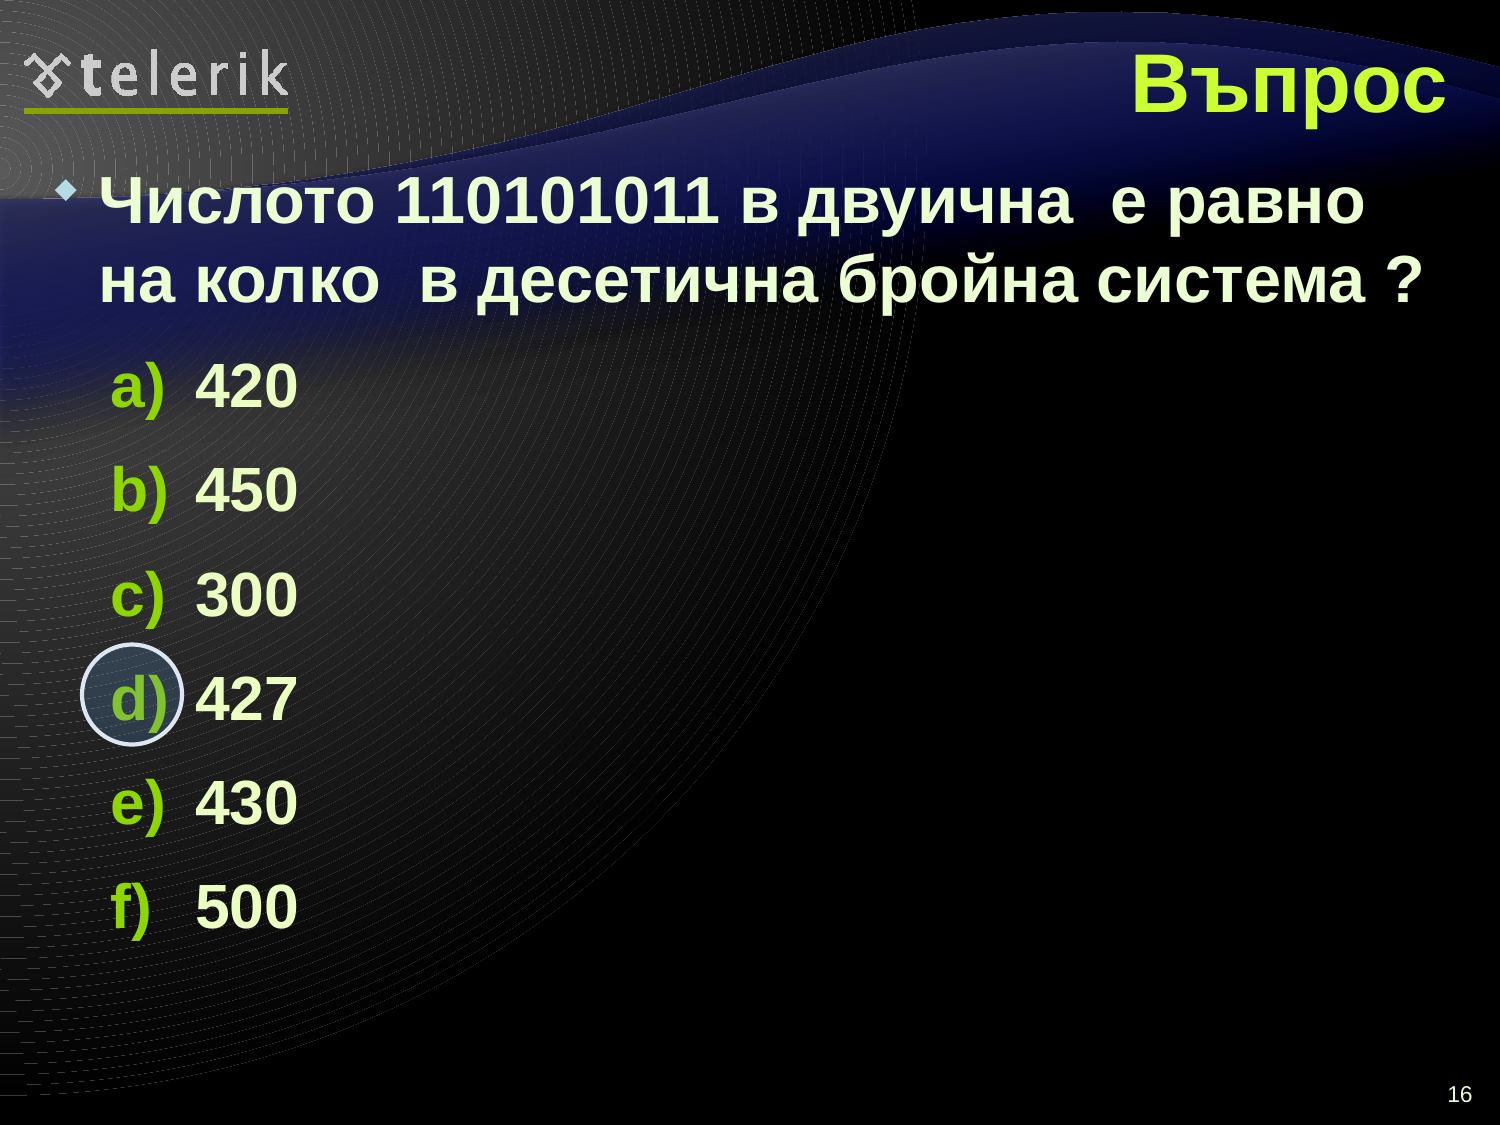

# Въпрос
Числото 110101011 в двуична  е равно на колко  в десетична бройна система ?
420
450
300
427
430
500

16